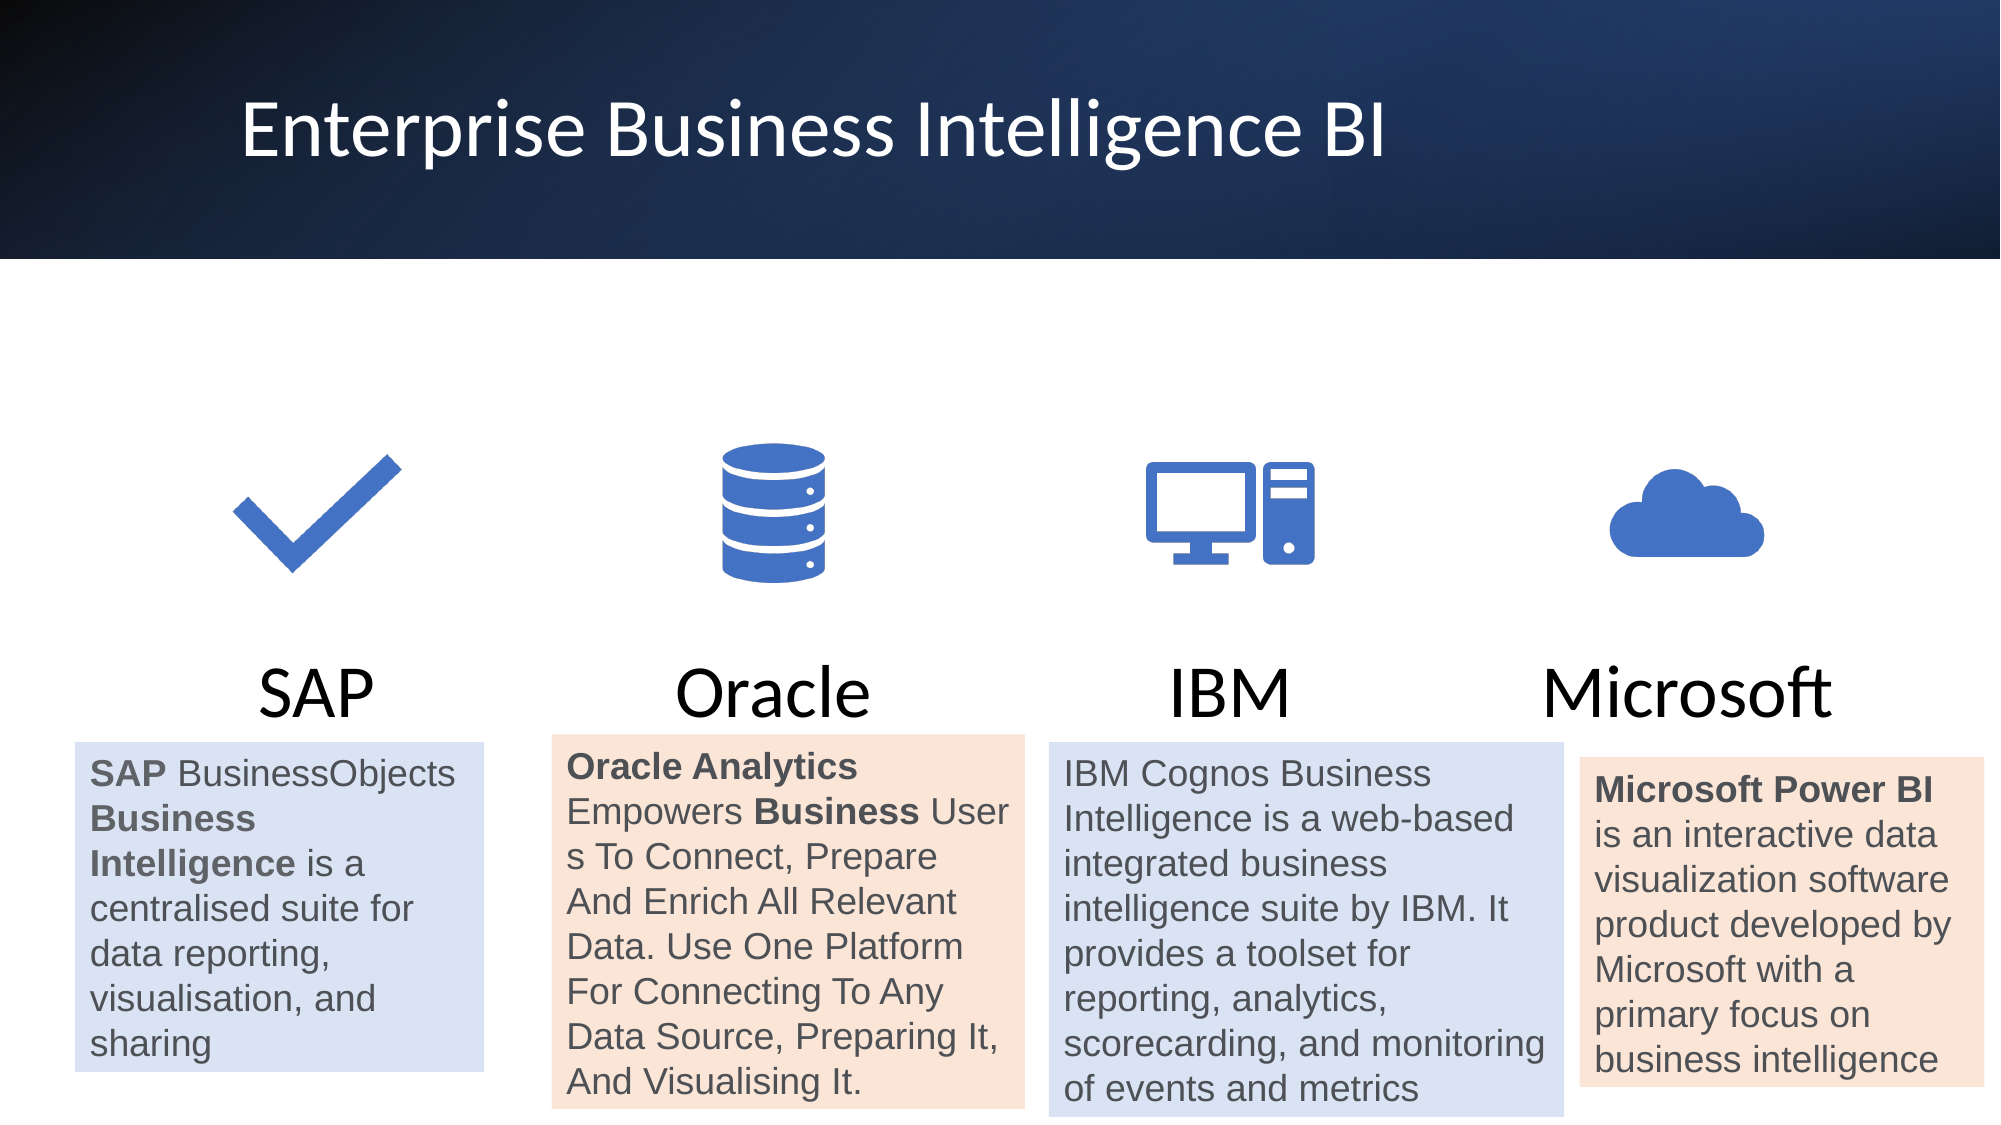

# Enterprise Business Intelligence BI
SAP
Oracle
IBM
Microsoft
Oracle Analytics Empowers Business Users To Connect, Prepare And Enrich All Relevant Data. Use One Platform For Connecting To Any Data Source, Preparing It, And Visualising It.
SAP BusinessObjects Business Intelligence is a centralised suite for data reporting, visualisation, and sharing
IBM Cognos Business Intelligence is a web-based integrated business intelligence suite by IBM. It provides a toolset for reporting, analytics, scorecarding, and monitoring of events and metrics
Microsoft Power BI is an interactive data visualization software product developed by Microsoft with a primary focus on business intelligence